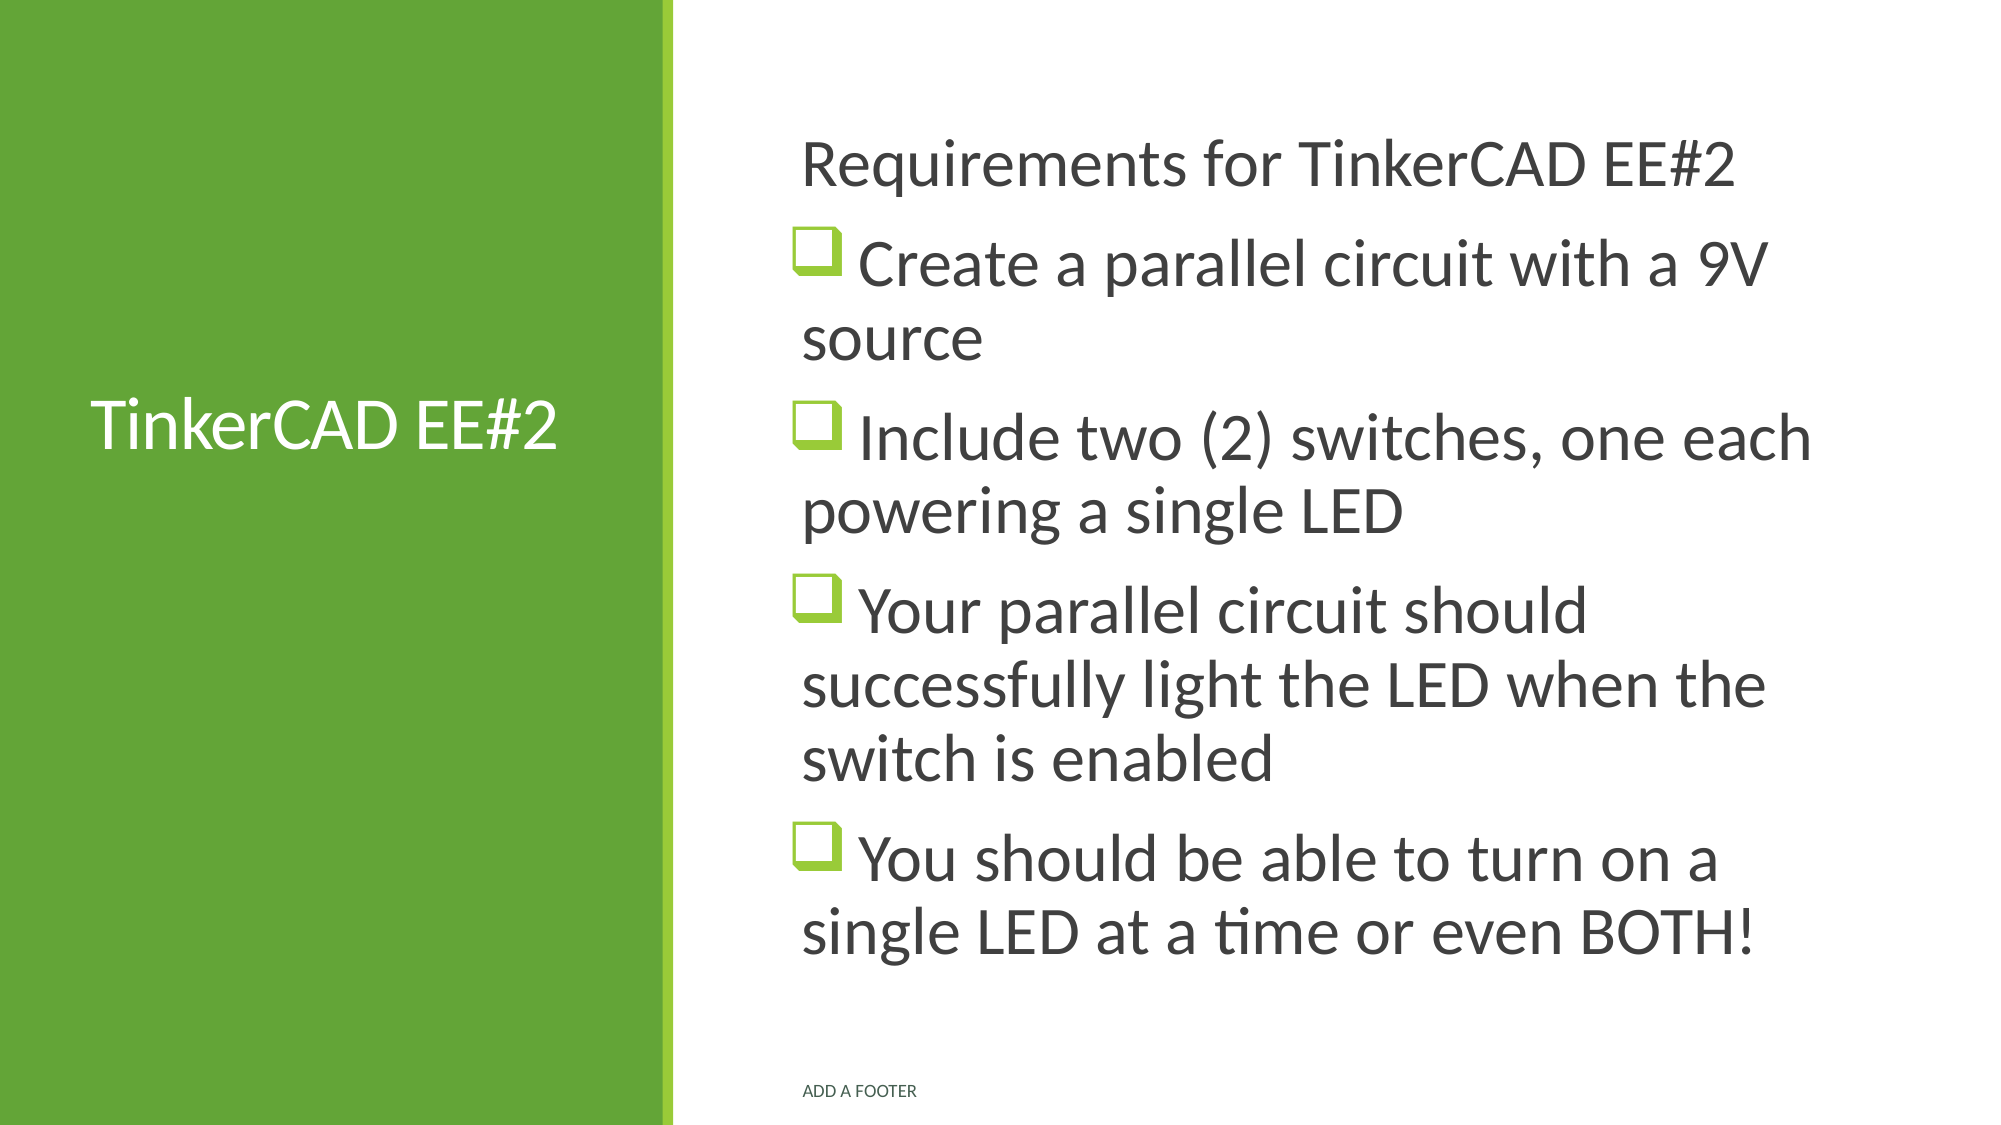

# TinkerCAD EE#2
Requirements for TinkerCAD EE#2
 Create a parallel circuit with a 9V source
 Include two (2) switches, one each powering a single LED
 Your parallel circuit should successfully light the LED when the switch is enabled
 You should be able to turn on a single LED at a time or even BOTH!
Add a footer